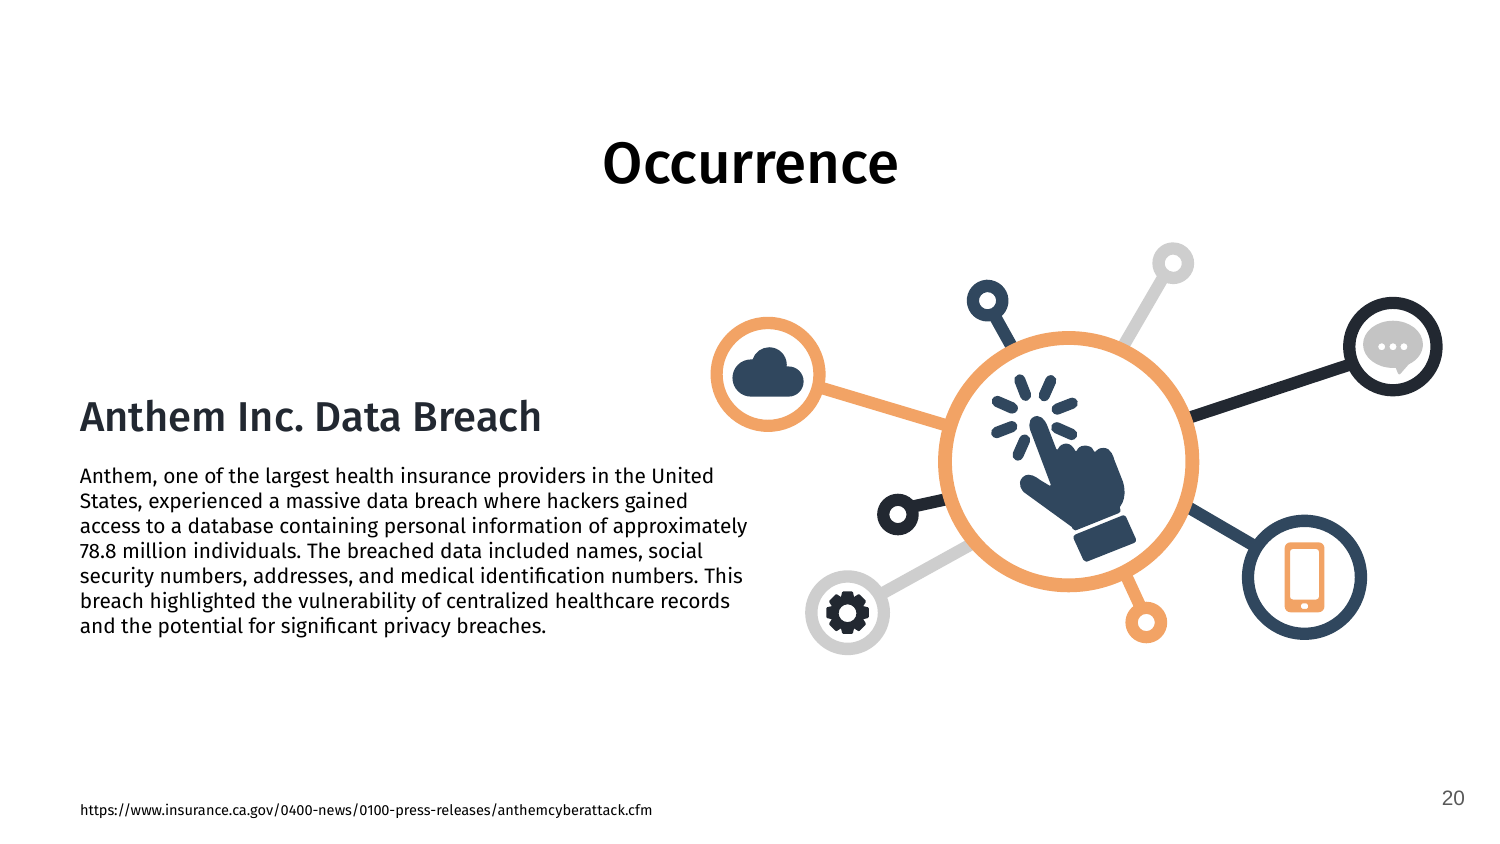

Occurrence

Anthem Inc. Data Breach
Anthem, one of the largest health insurance providers in the United States, experienced a massive data breach where hackers gained access to a database containing personal information of approximately 78.8 million individuals. The breached data included names, social security numbers, addresses, and medical identification numbers. This breach highlighted the vulnerability of centralized healthcare records and the potential for significant privacy breaches.
20
https://www.insurance.ca.gov/0400-news/0100-press-releases/anthemcyberattack.cfm